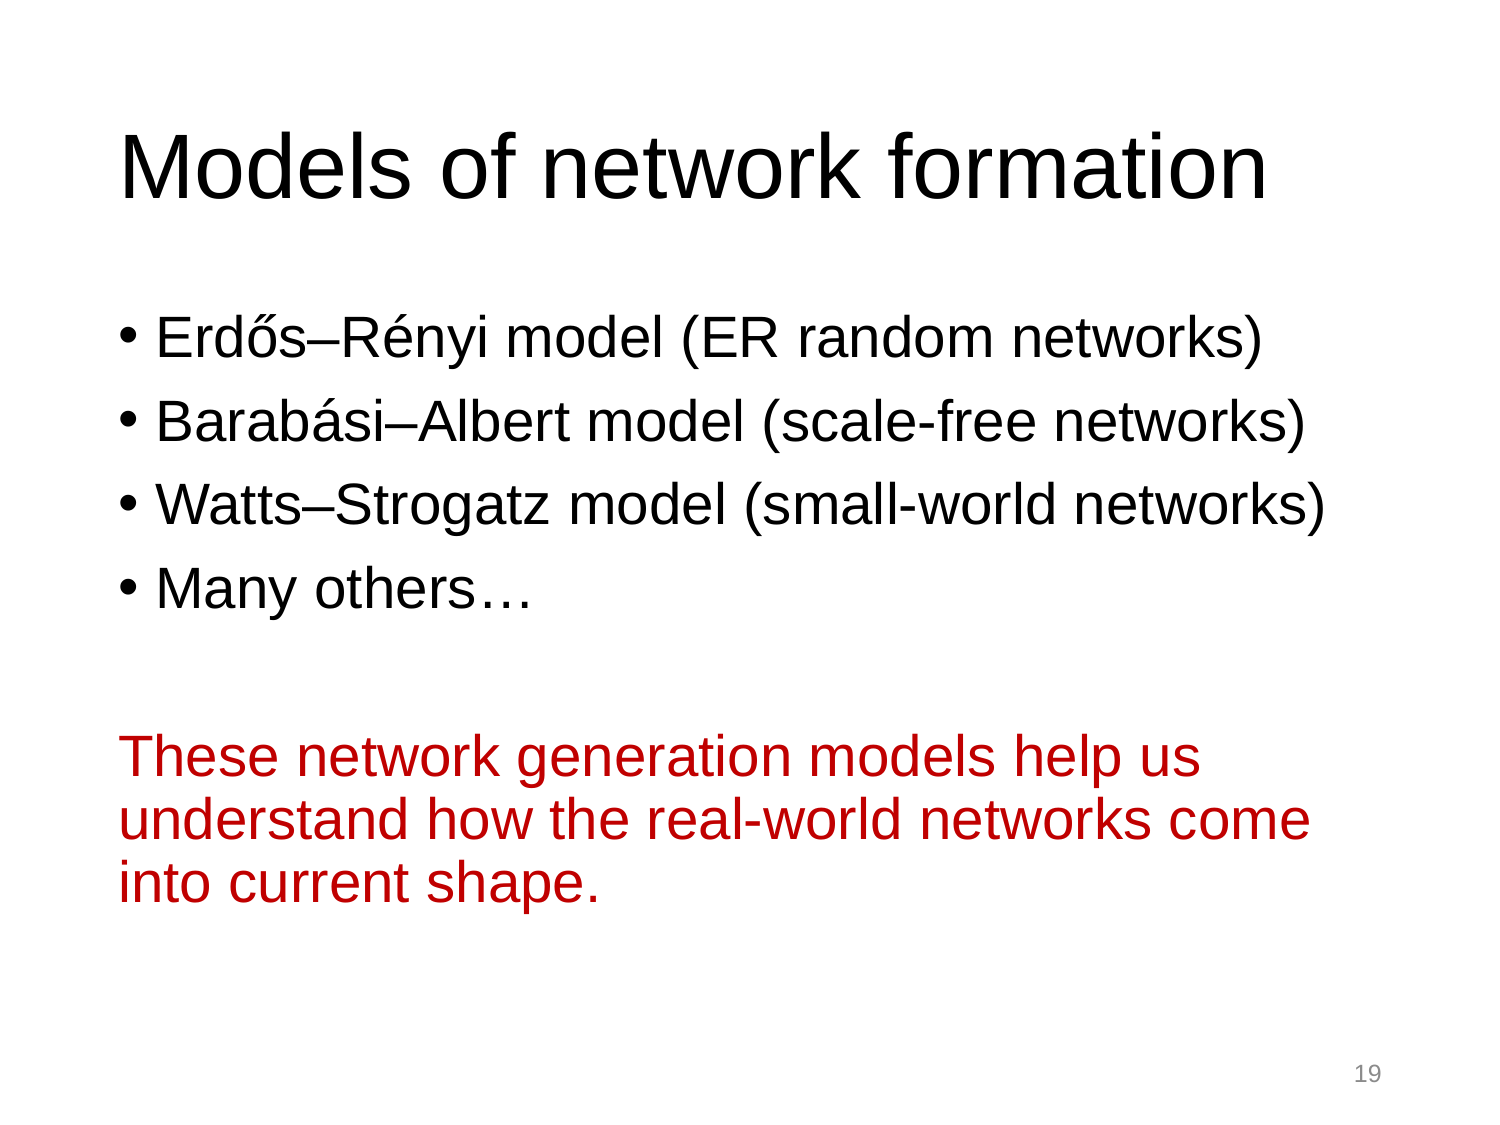

# Models of network formation
Erdős–Rényi model (ER random networks)
Barabási–Albert model (scale-free networks)
Watts–Strogatz model (small-world networks)
Many others…

These network generation models help us understand how the real-world networks come into current shape.
19